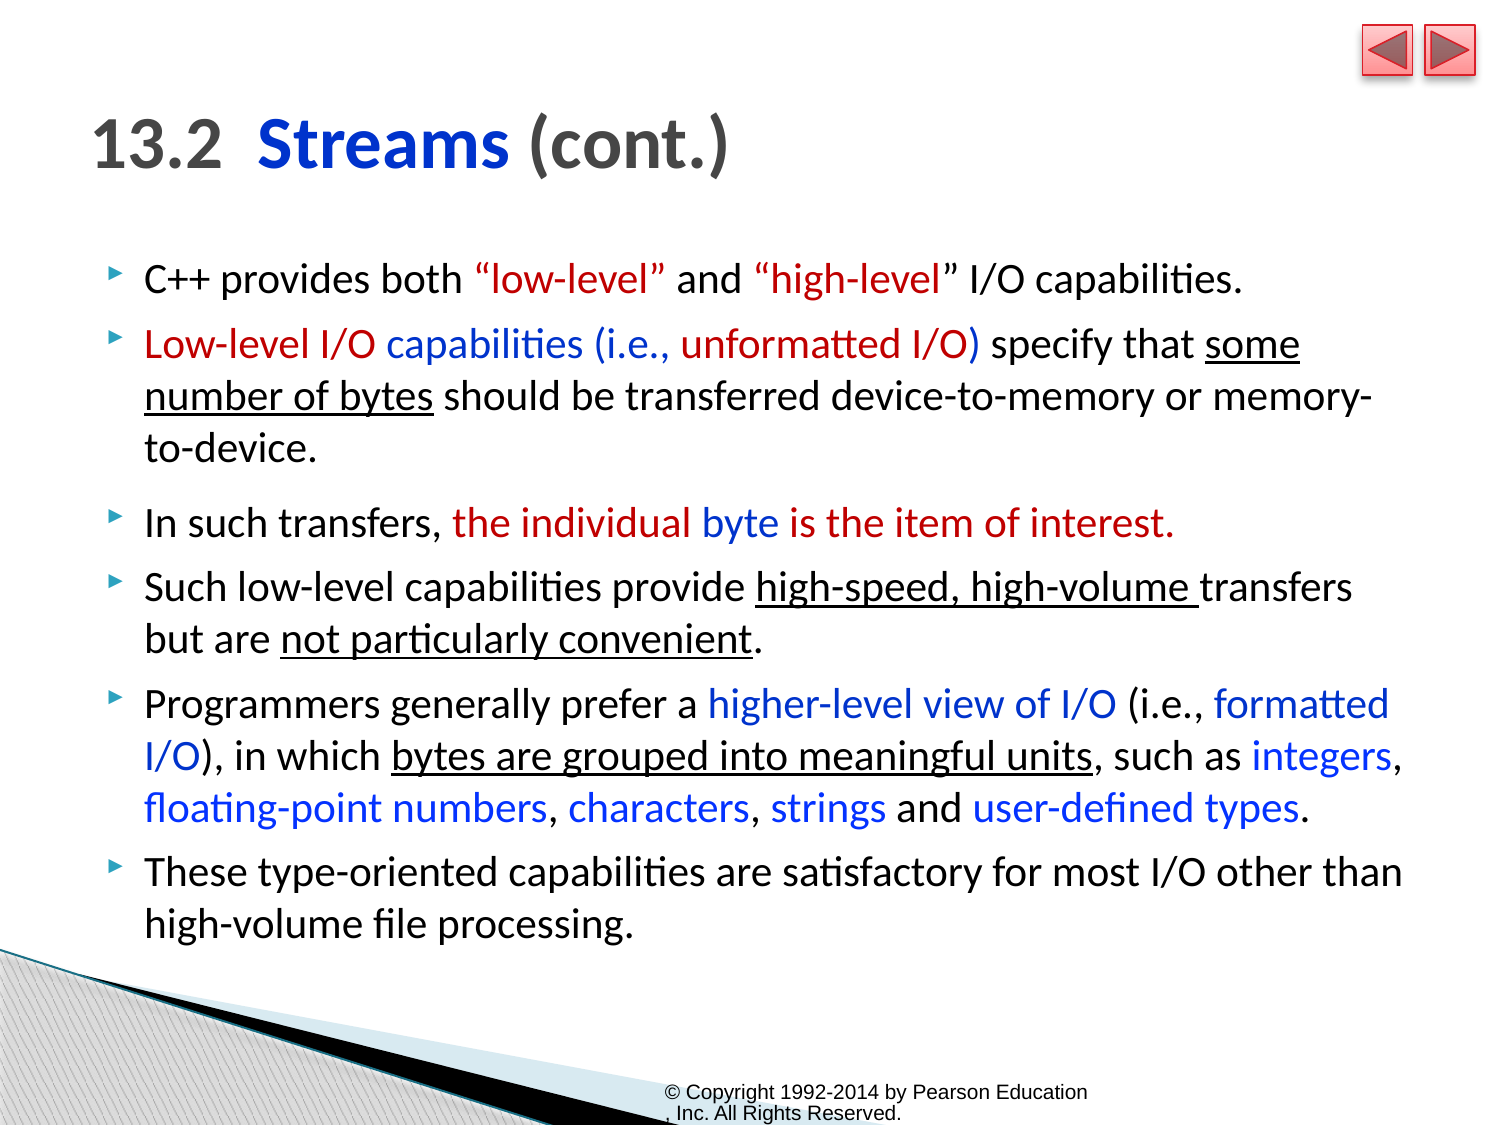

# 13.2  Streams (cont.)
C++ provides both “low-level” and “high-level” I/O capabilities.
Low-level I/O capabilities (i.e., unformatted I/O) specify that some number of bytes should be transferred device-to-memory or memory-to-device.
In such transfers, the individual byte is the item of interest.
Such low-level capabilities provide high-speed, high-volume transfers but are not particularly convenient.
Programmers generally prefer a higher-level view of I/O (i.e., formatted I/O), in which bytes are grouped into meaningful units, such as integers, floating-point numbers, characters, strings and user-defined types.
These type-oriented capabilities are satisfactory for most I/O other than high-volume file processing.
© Copyright 1992-2014 by Pearson Education, Inc. All Rights Reserved.